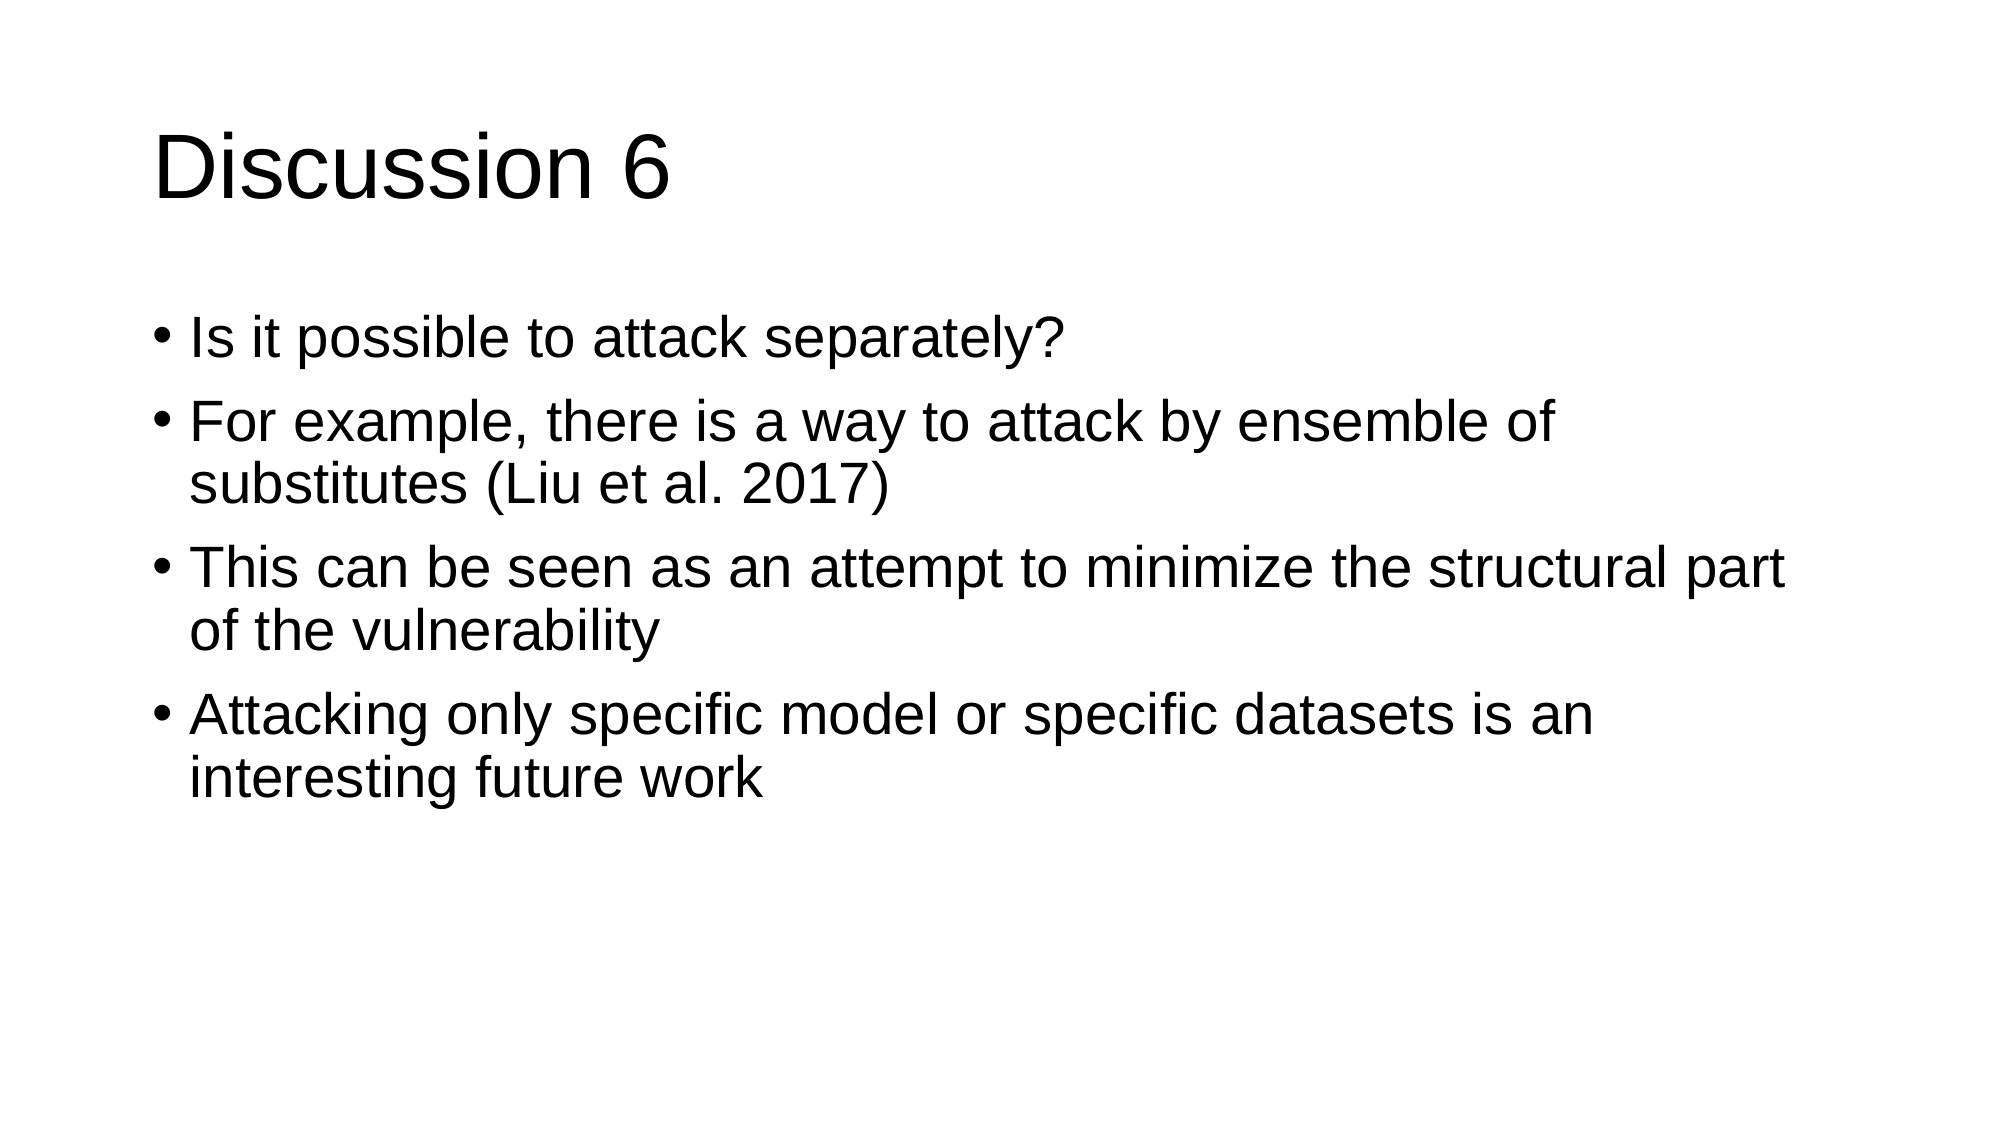

# Discussion 6
Is it possible to attack separately?
For example, there is a way to attack by ensemble of substitutes (Liu et al. 2017)
This can be seen as an attempt to minimize the structural part of the vulnerability
Attacking only specific model or specific datasets is an interesting future work